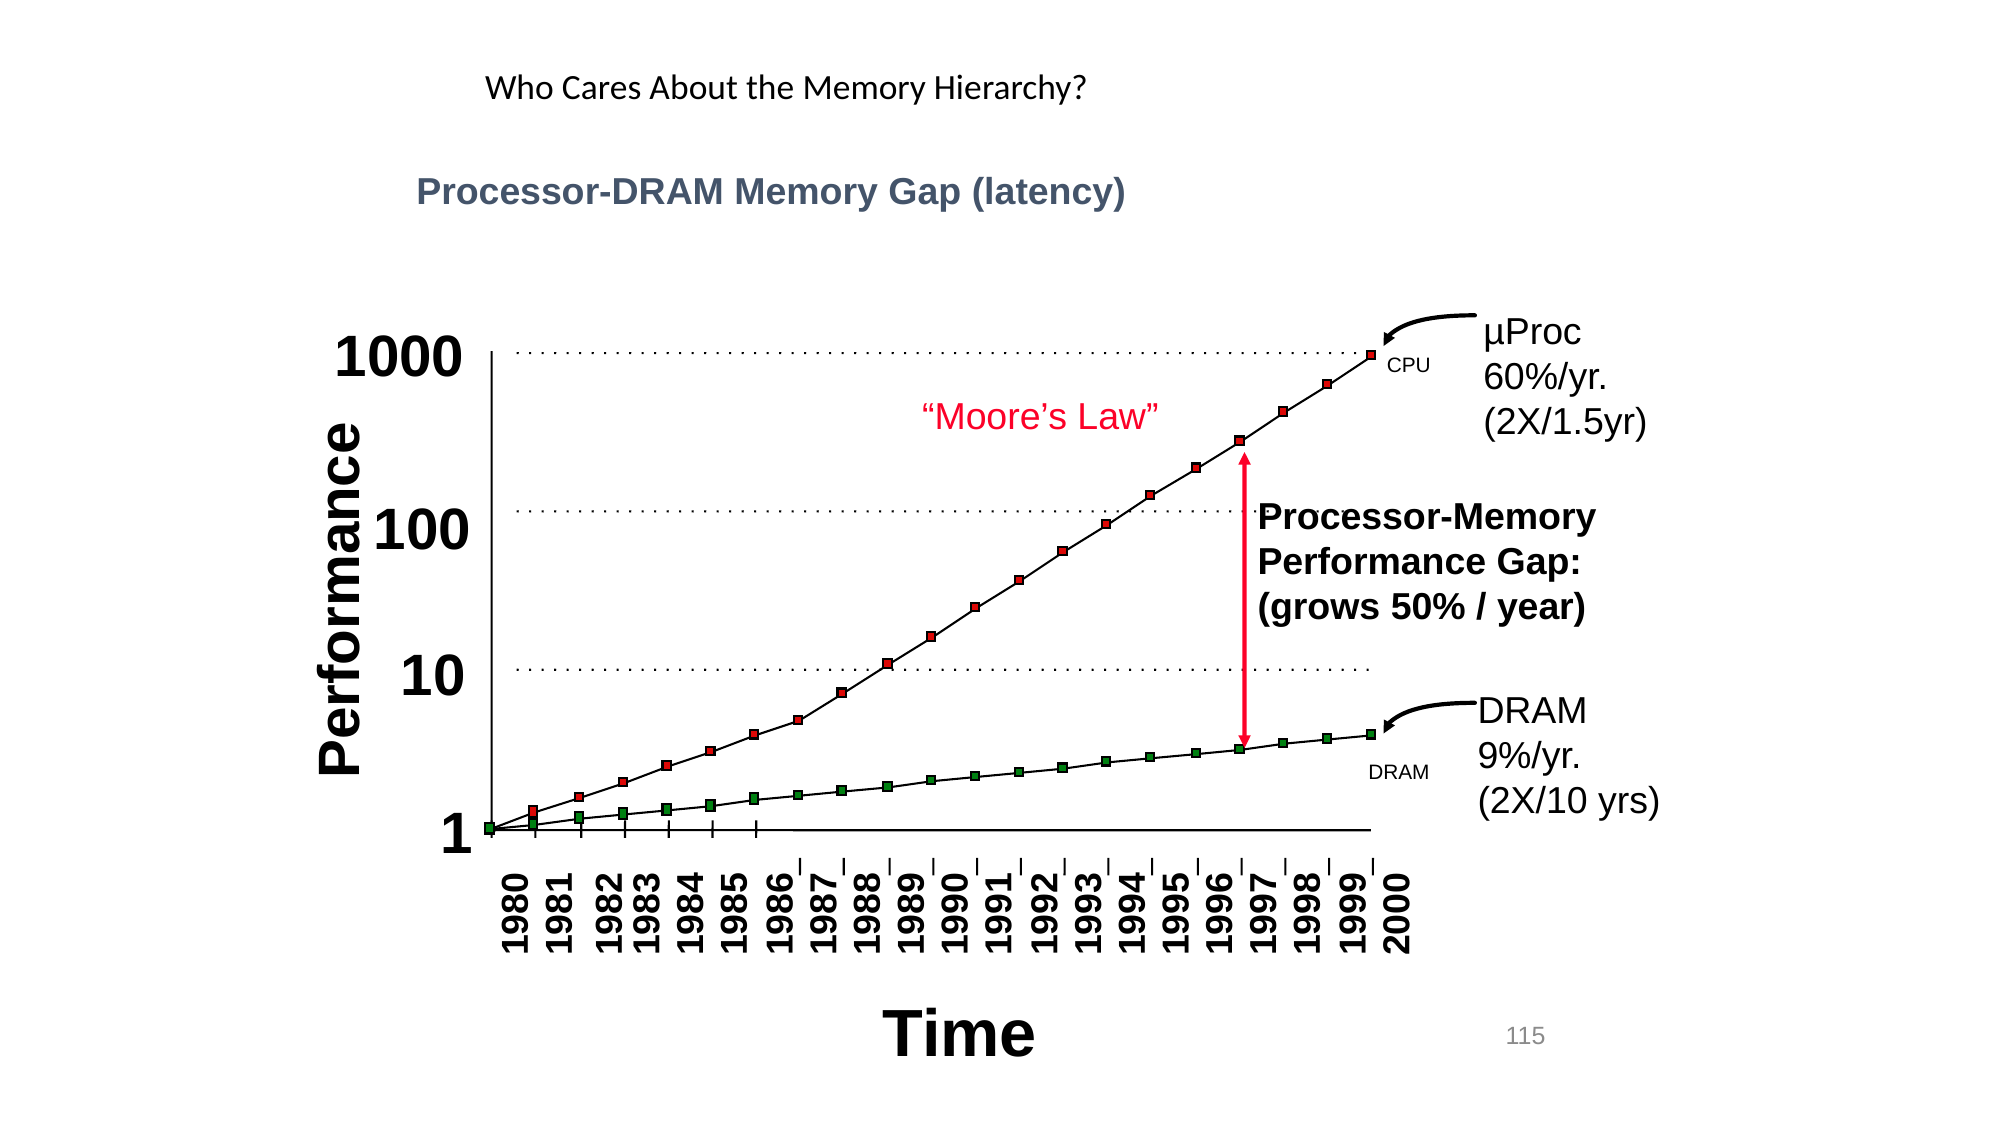

# Who Cares About the Memory Hierarchy?
Processor-DRAM Memory Gap (latency)
µProc
60%/yr.
(2X/1.5yr)
1000

CPU

“Moore’s Law”

100
Processor-Memory
Performance Gap:
(grows 50% / year)

Performance

10

DRAM
9%/yr.
(2X/10 yrs)

DRAM

1

1980
1981
1982
1983
1984
1985
1986
1987
1988
1989
1990
1991
1992
1993
1994
1995
1996
1997
1998
1999
2000
Time
115